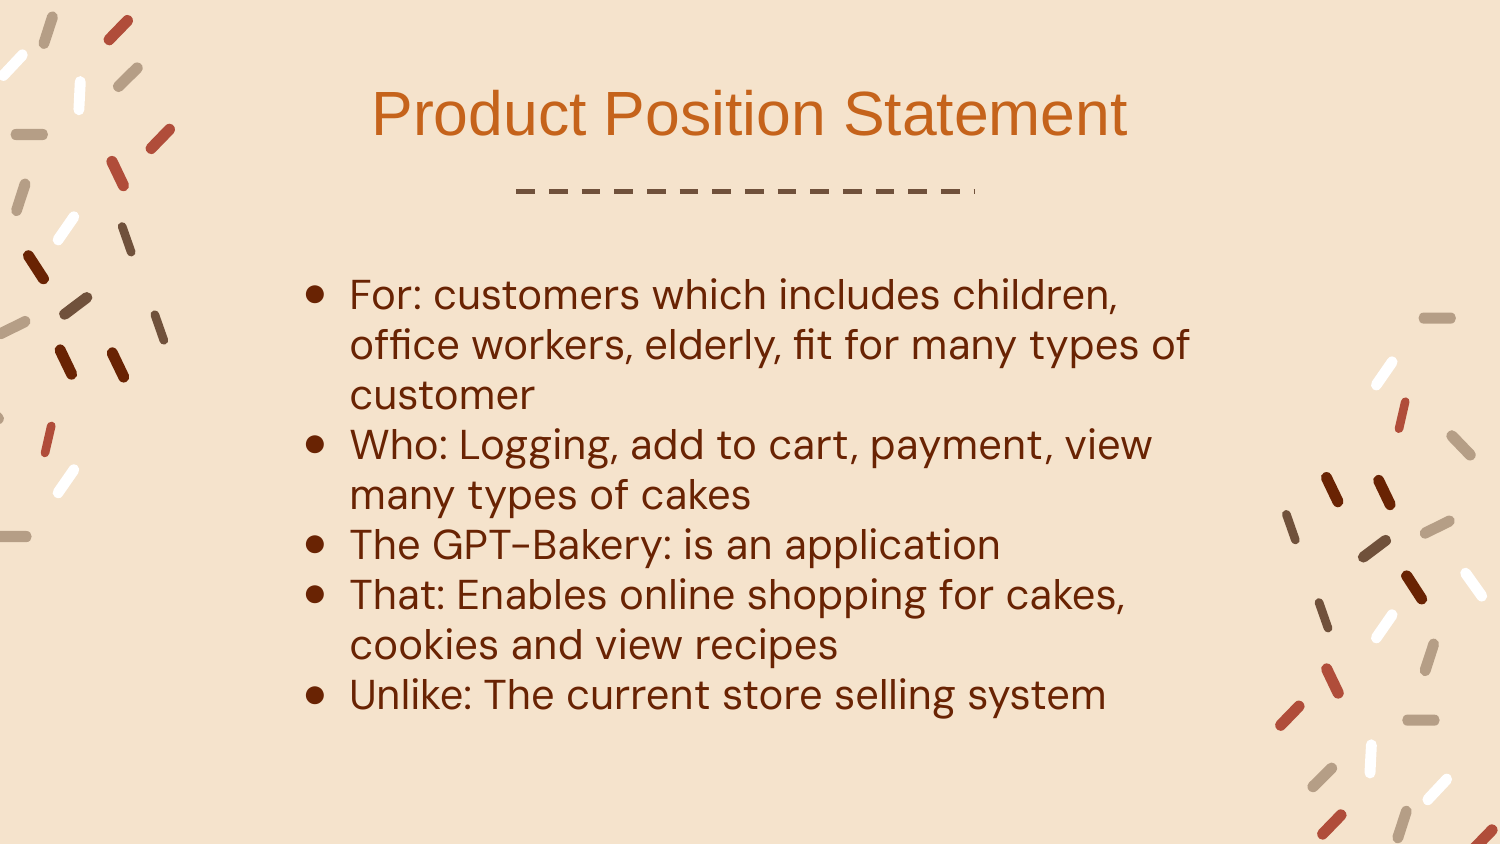

# Product Position Statement
For: customers which includes children, office workers, elderly, fit for many types of customer
Who: Logging, add to cart, payment, view many types of cakes
The GPT-Bakery: is an application
That: Enables online shopping for cakes, cookies and view recipes
Unlike: The current store selling system